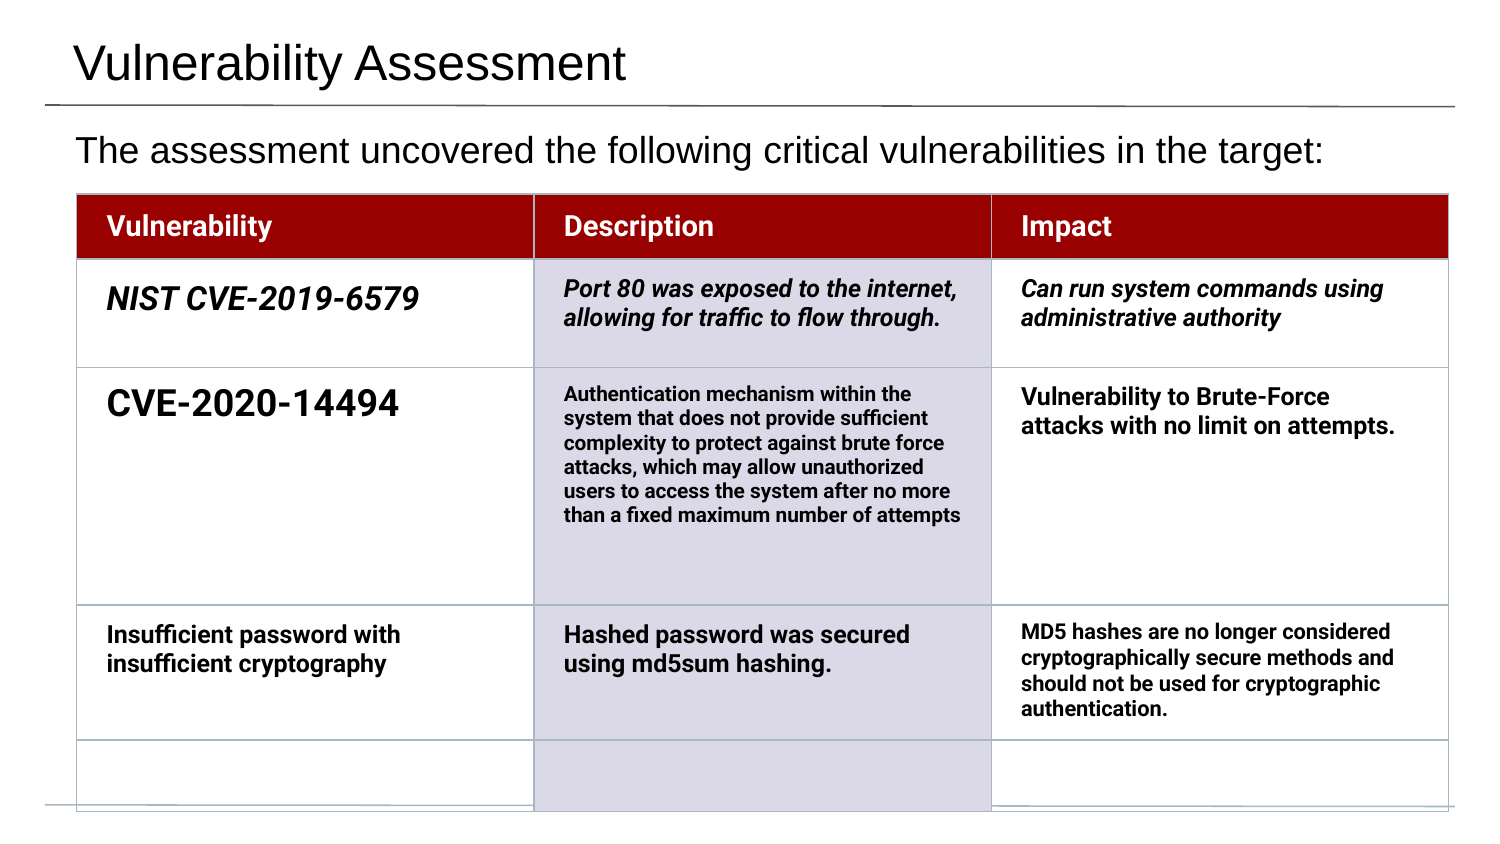

# Vulnerability Assessment
The assessment uncovered the following critical vulnerabilities in the target:
| Vulnerability | Description | Impact |
| --- | --- | --- |
| NIST CVE-2019-6579 | Port 80 was exposed to the internet, allowing for traffic to flow through. | Can run system commands using administrative authority |
| CVE-2020-14494 | Authentication mechanism within the system that does not provide sufficient complexity to protect against brute force attacks, which may allow unauthorized users to access the system after no more than a fixed maximum number of attempts | Vulnerability to Brute-Force attacks with no limit on attempts. |
| Insufficient password with insufficient cryptography | Hashed password was secured using md5sum hashing. | MD5 hashes are no longer considered cryptographically secure methods and should not be used for cryptographic authentication. |
|  |  |  |